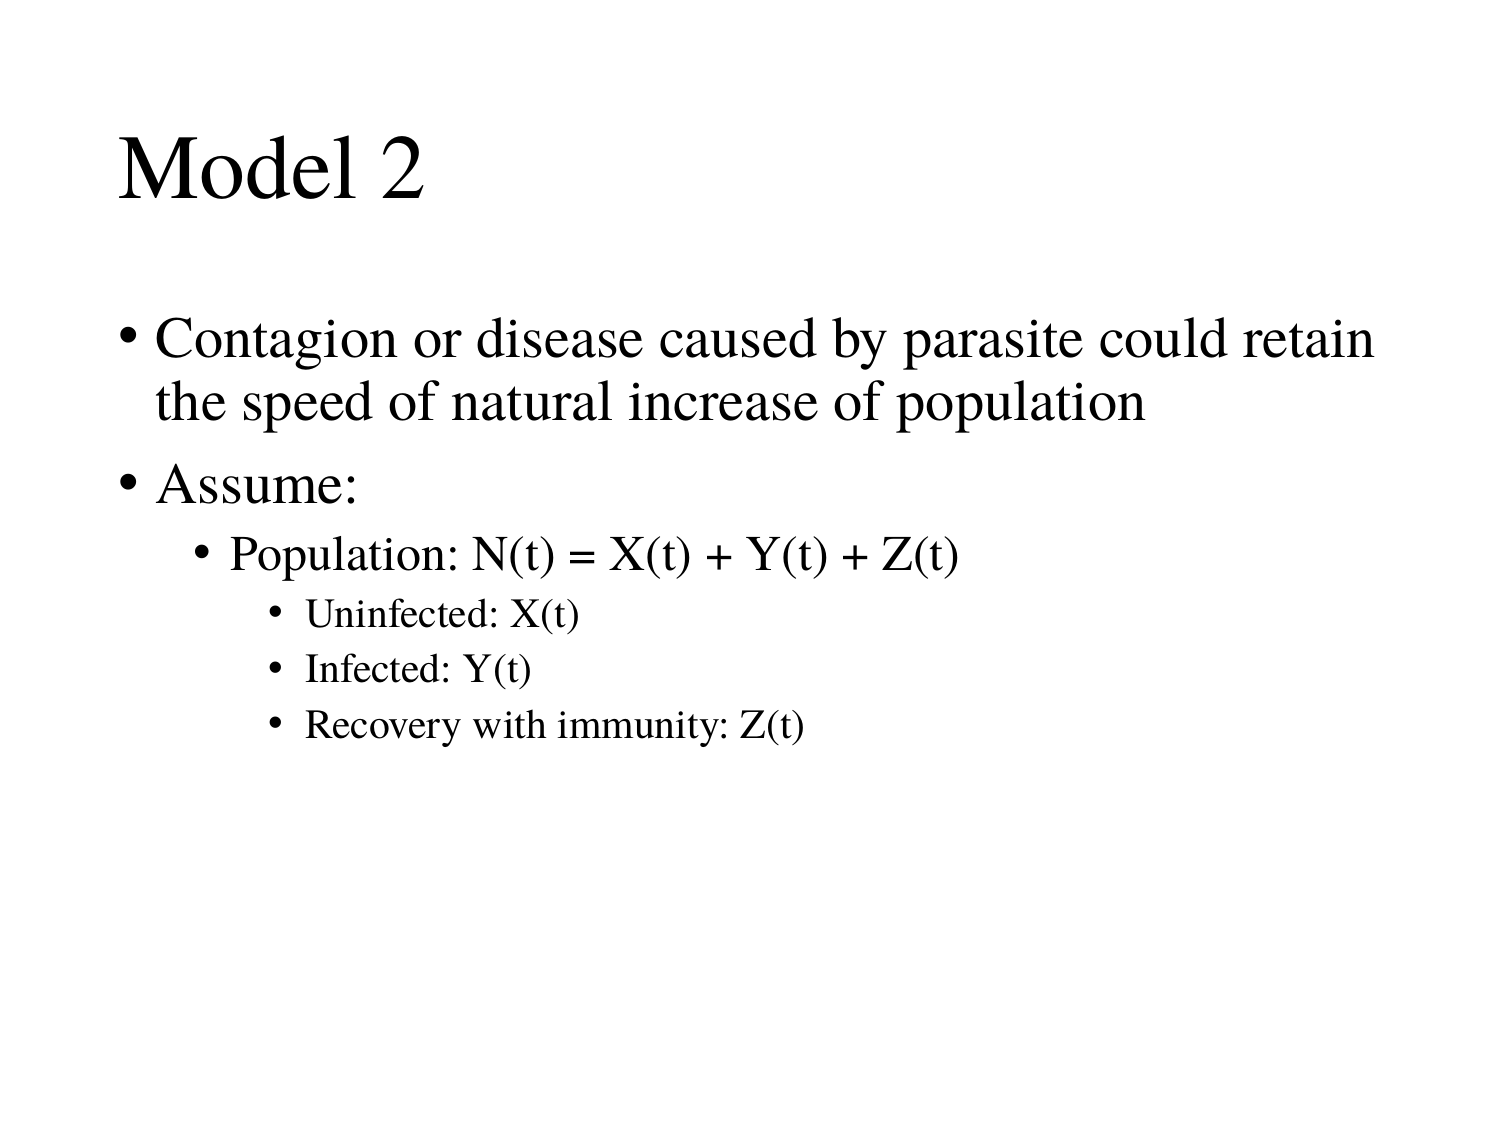

# Model 2
Contagion or disease caused by parasite could retain the speed of natural increase of population
Assume:
Population: N(t) = X(t) + Y(t) + Z(t)
Uninfected: X(t)
Infected: Y(t)
Recovery with immunity: Z(t)